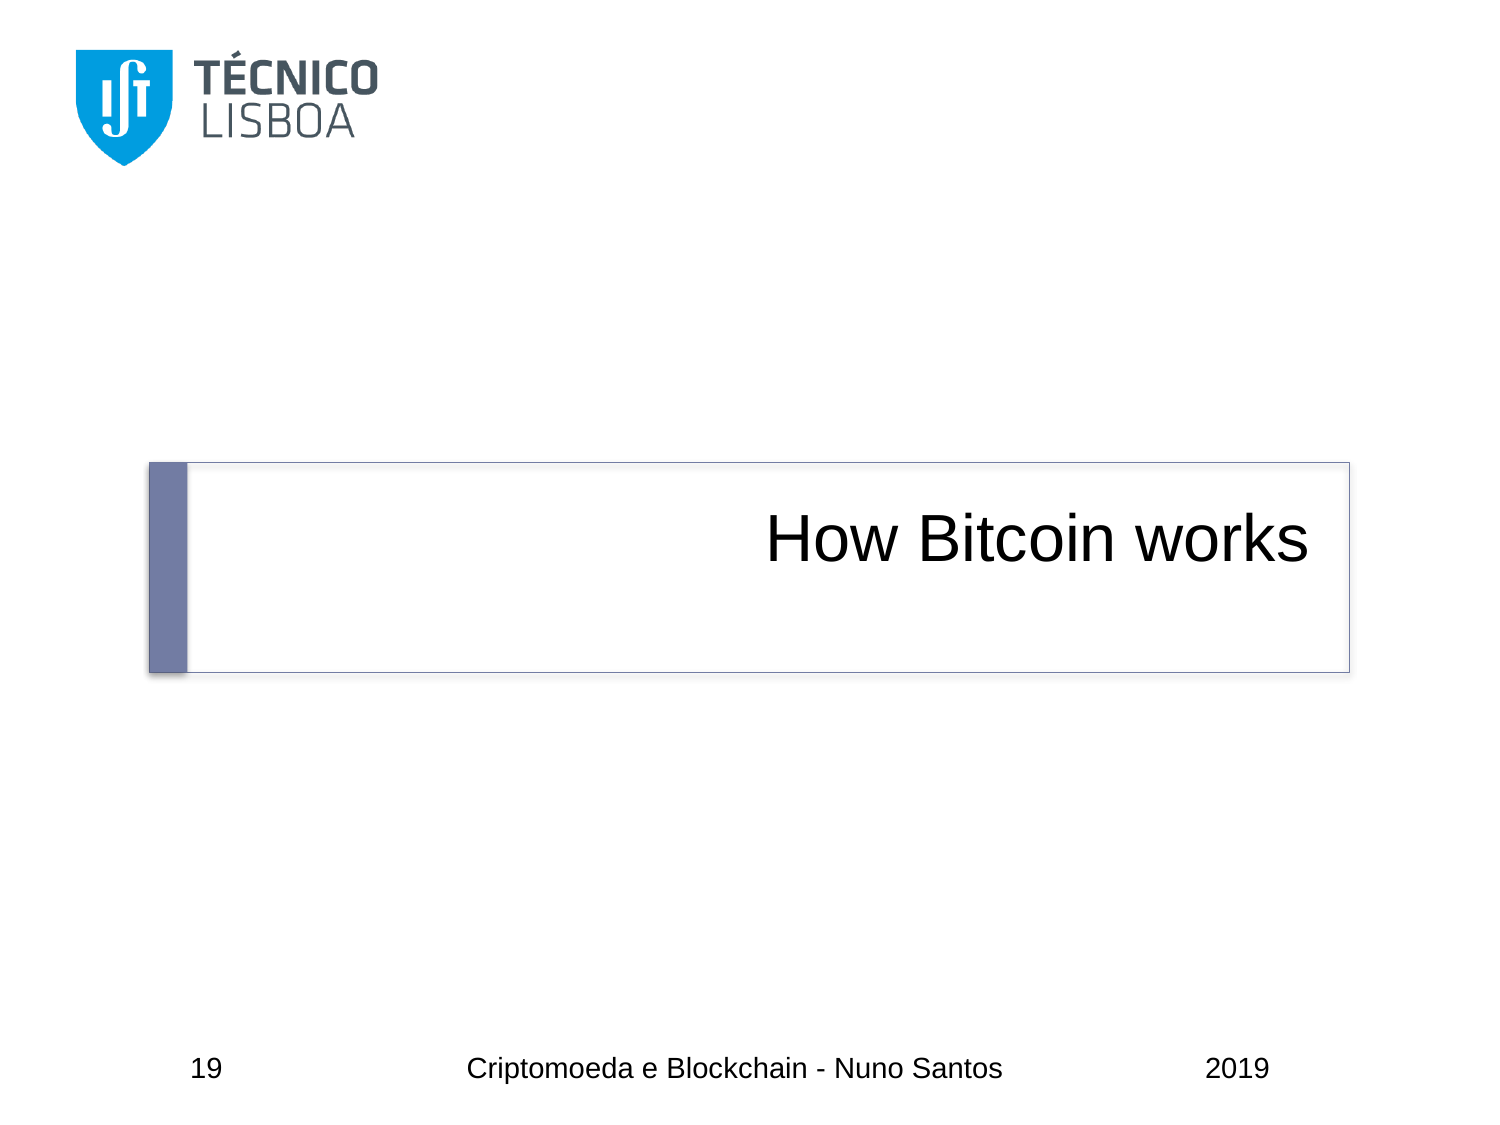

# How Bitcoin works
19
Criptomoeda e Blockchain - Nuno Santos
2019